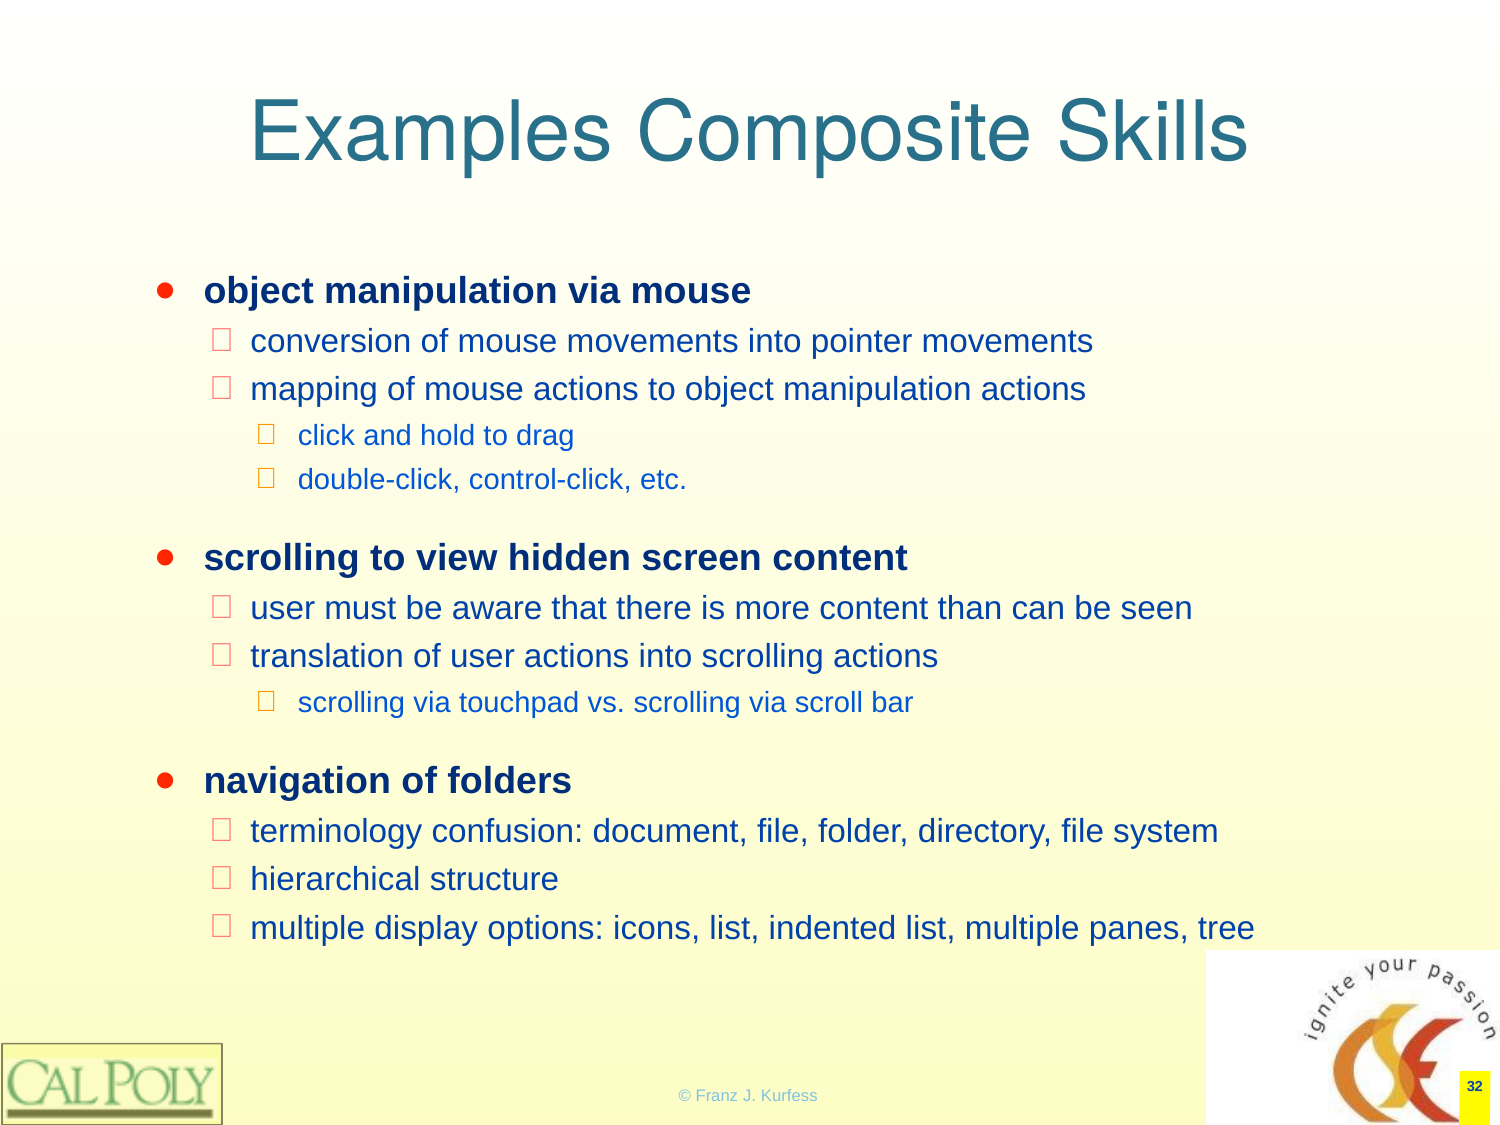

# Examples Composite Skills
object manipulation via mouse
conversion of mouse movements into pointer movements
mapping of mouse actions to object manipulation actions
click and hold to drag
double-click, control-click, etc.
scrolling to view hidden screen content
user must be aware that there is more content than can be seen
translation of user actions into scrolling actions
scrolling via touchpad vs. scrolling via scroll bar
navigation of folders
terminology confusion: document, file, folder, directory, file system
hierarchical structure
multiple display options: icons, list, indented list, multiple panes, tree
32